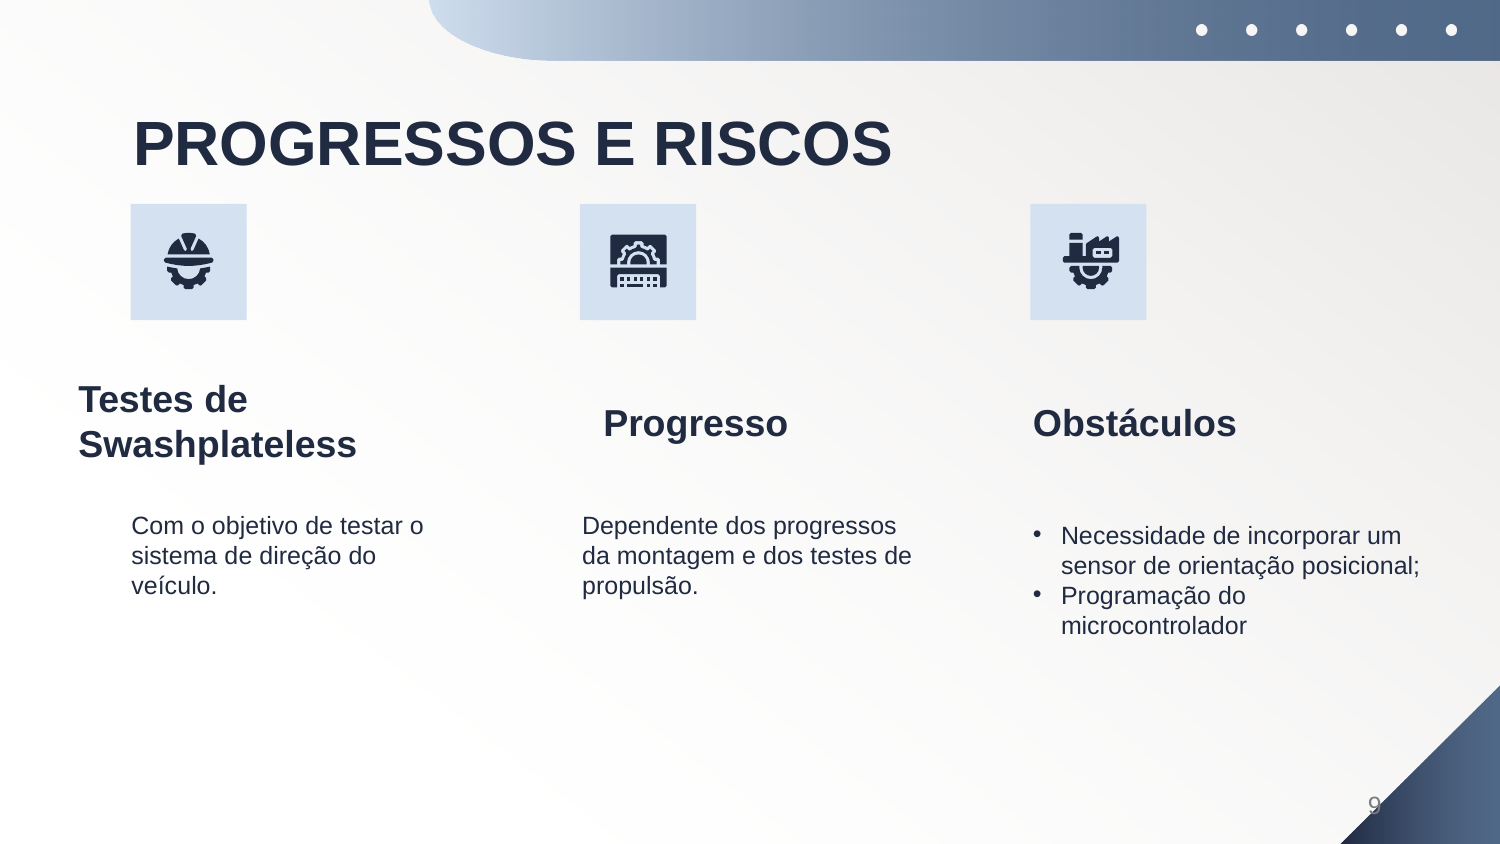

# PROGRESSOS E RISCOS

Testes de Swashplateless
Obstáculos
Progresso
Com o objetivo de testar o sistema de direção do veículo.
Dependente dos progressos da montagem e dos testes de propulsão.
Necessidade de incorporar um sensor de orientação posicional;
Programação do microcontrolador

9